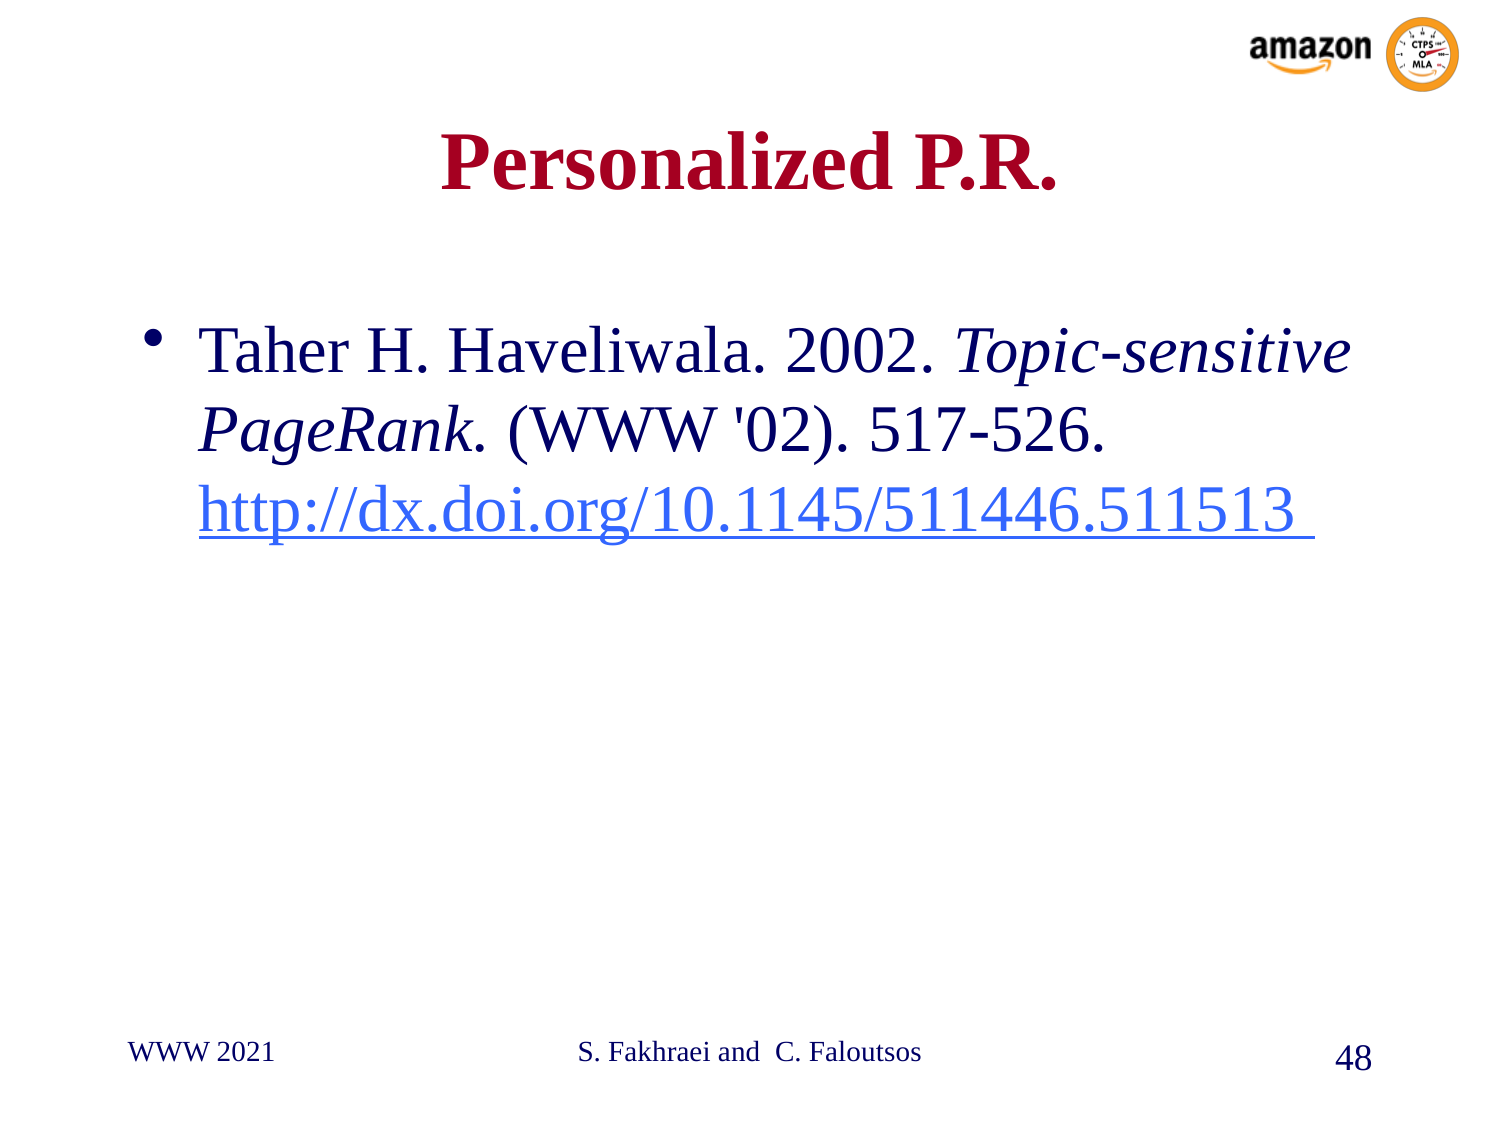

# Personalized P.R.
Taher H. Haveliwala. 2002. Topic-sensitive PageRank. (WWW '02). 517-526. http://dx.doi.org/10.1145/511446.511513
WWW 2021
S. Fakhraei and  C. Faloutsos
48